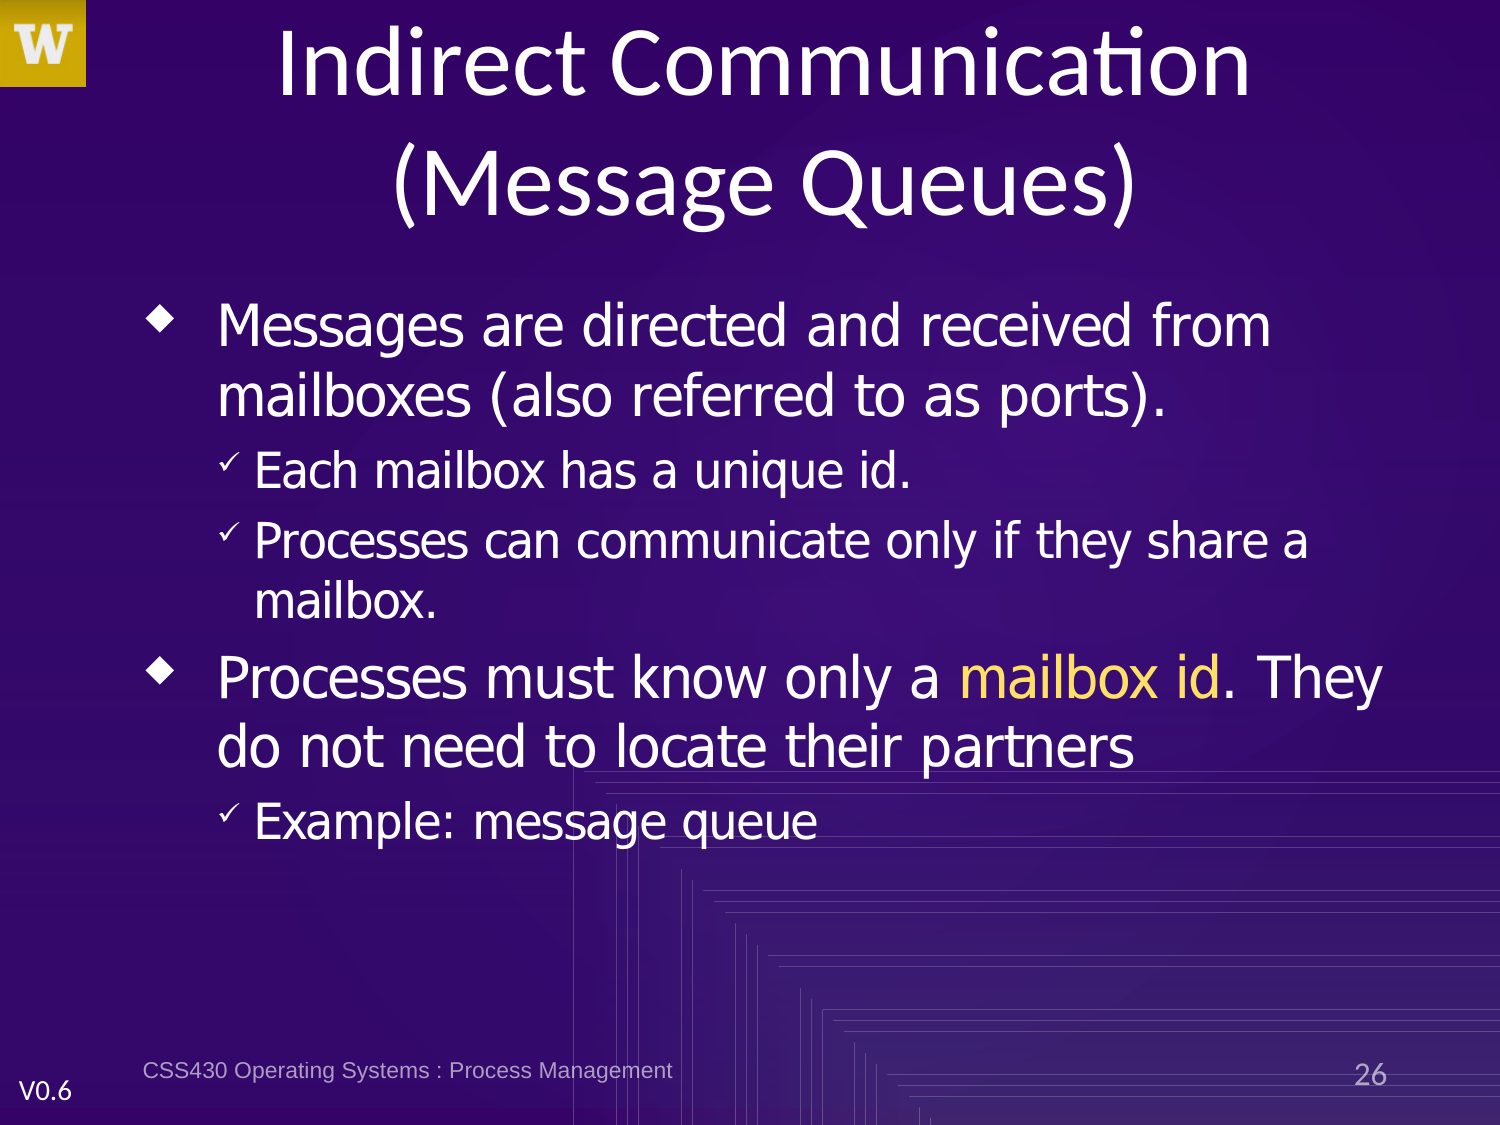

# Indirect Communication (Message Queues)
Messages are directed and received from mailboxes (also referred to as ports).
Each mailbox has a unique id.
Processes can communicate only if they share a mailbox.
Processes must know only a mailbox id. They do not need to locate their partners
Example: message queue
CSS430 Operating Systems : Process Management
26